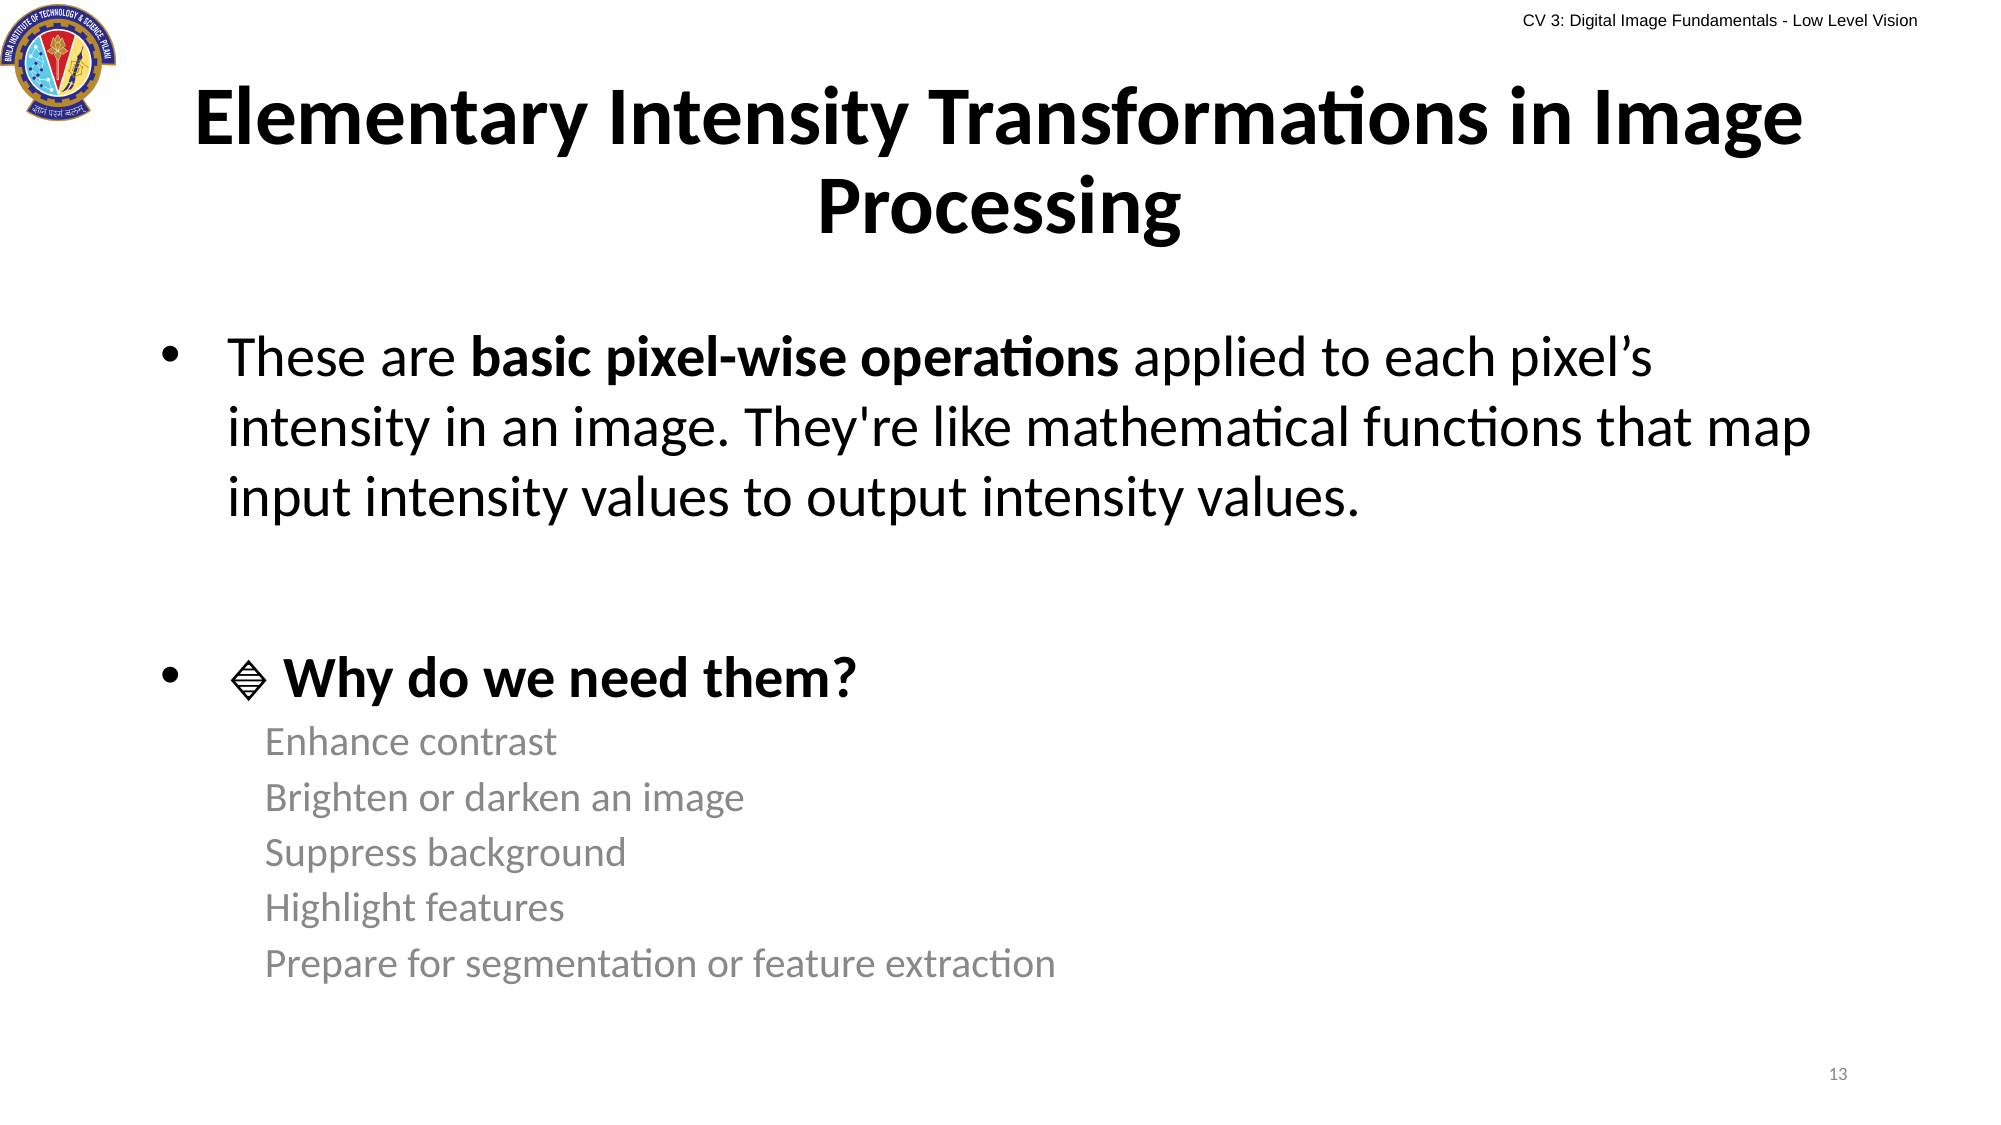

# Elementary Intensity Transformations in Image Processing
These are basic pixel-wise operations applied to each pixel’s intensity in an image. They're like mathematical functions that map input intensity values to output intensity values.

🔹 Why do we need them?
Enhance contrast
Brighten or darken an image
Suppress background
Highlight features
Prepare for segmentation or feature extraction

13